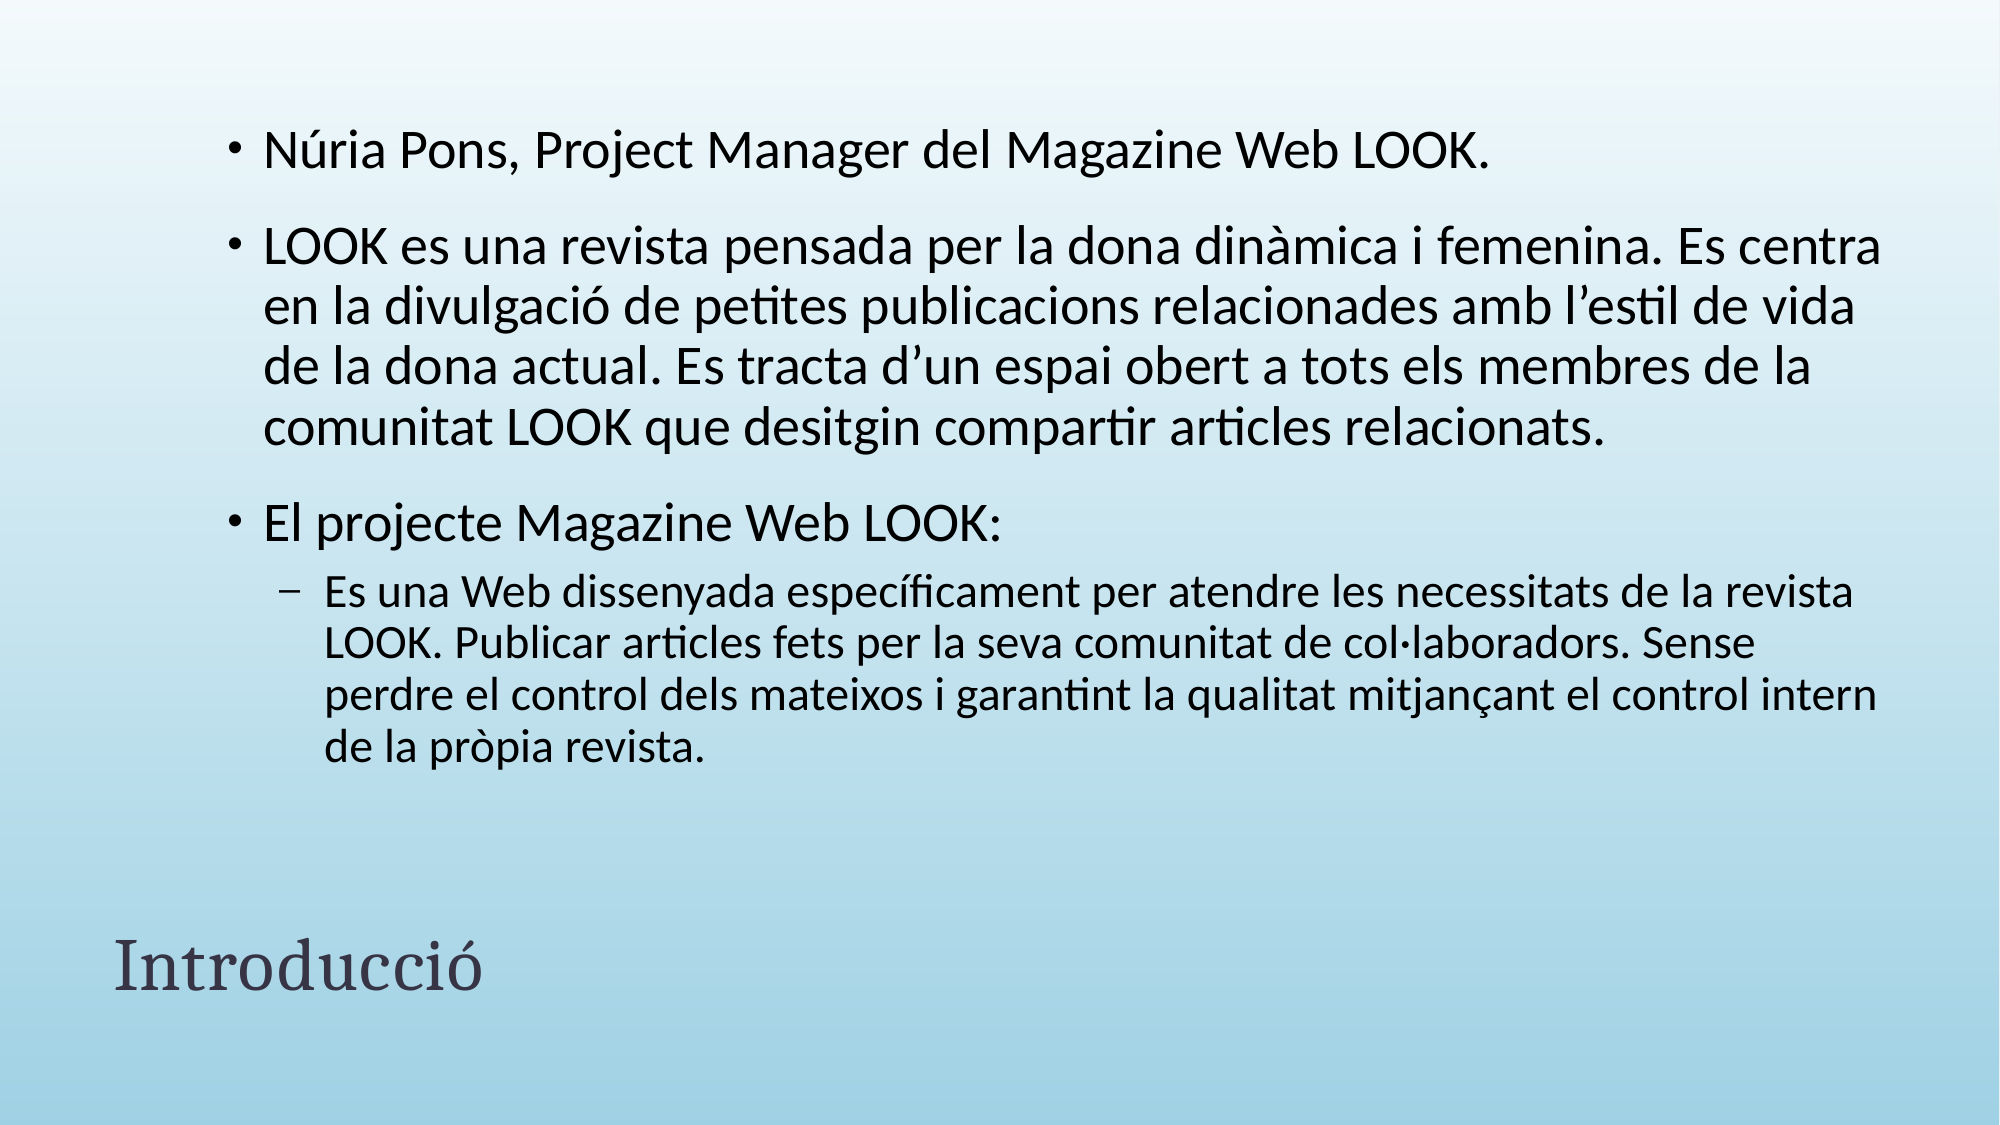

Núria Pons, Project Manager del Magazine Web LOOK.
LOOK es una revista pensada per la dona dinàmica i femenina. Es centra en la divulgació de petites publicacions relacionades amb l’estil de vida de la dona actual. Es tracta d’un espai obert a tots els membres de la comunitat LOOK que desitgin compartir articles relacionats.
El projecte Magazine Web LOOK:
Es una Web dissenyada específicament per atendre les necessitats de la revista LOOK. Publicar articles fets per la seva comunitat de col·laboradors. Sense perdre el control dels mateixos i garantint la qualitat mitjançant el control intern de la pròpia revista.
# Introducció